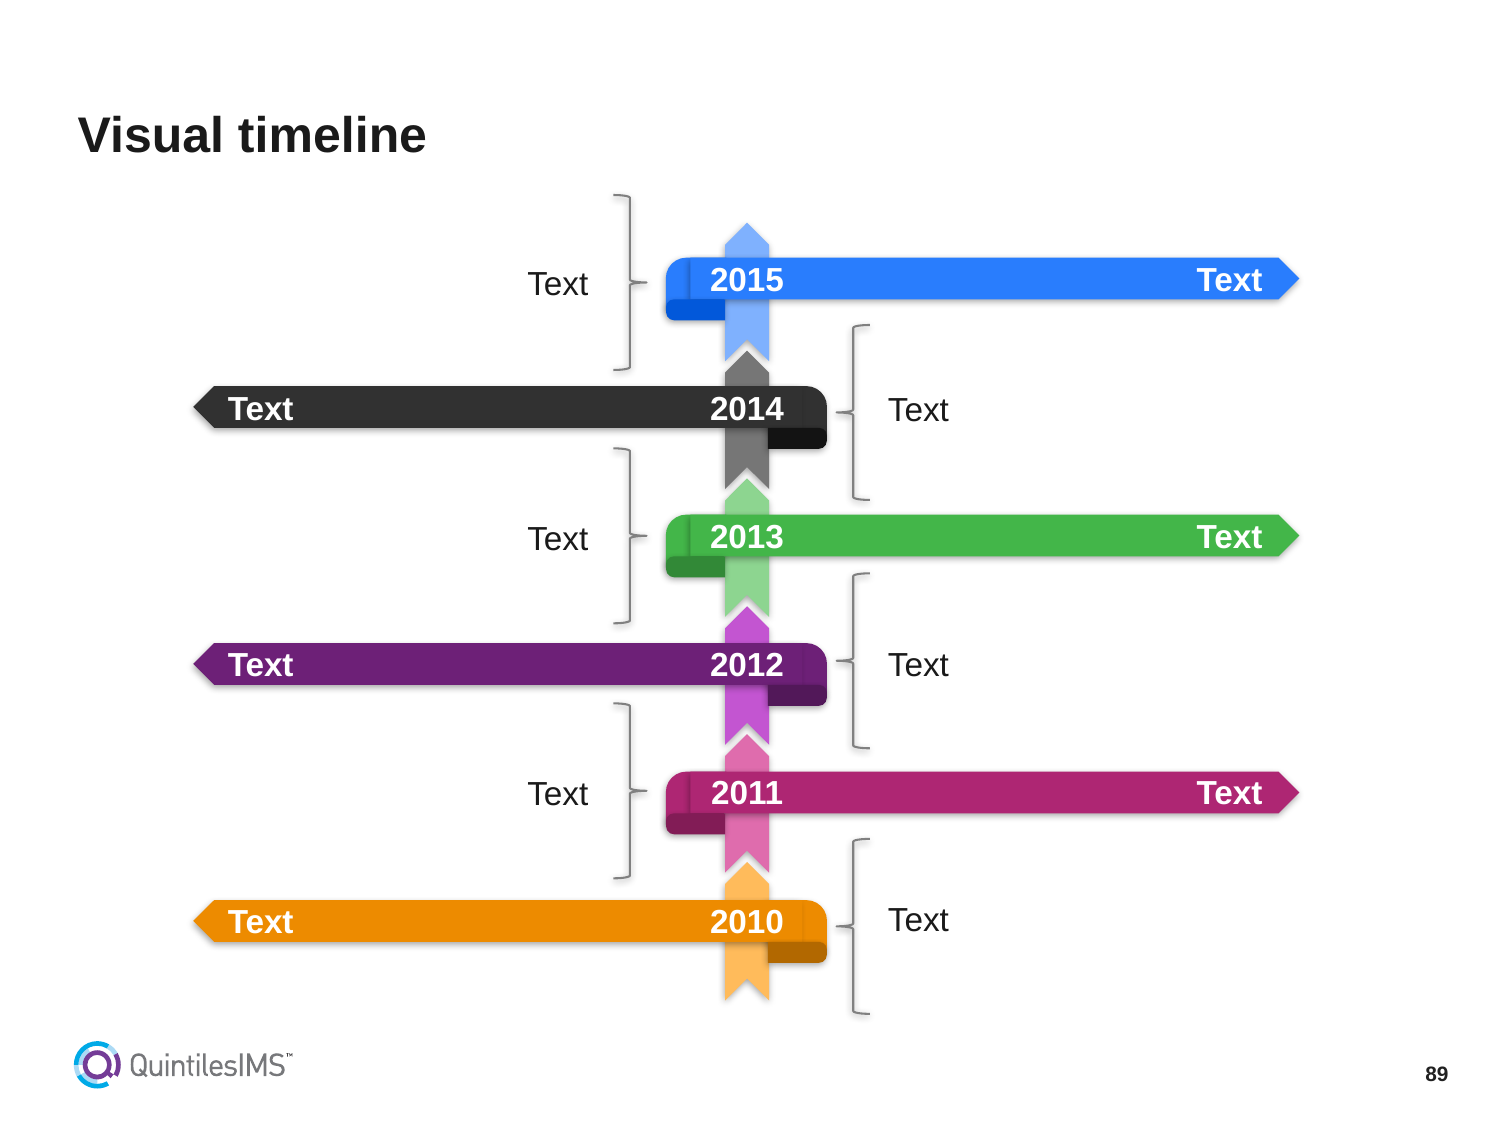

# Visual timeline

Text
2015
Text

Text

Text
2014

Text
2013
Text

Text
Text
2012

Text
2011
Text

Text

Text
2010